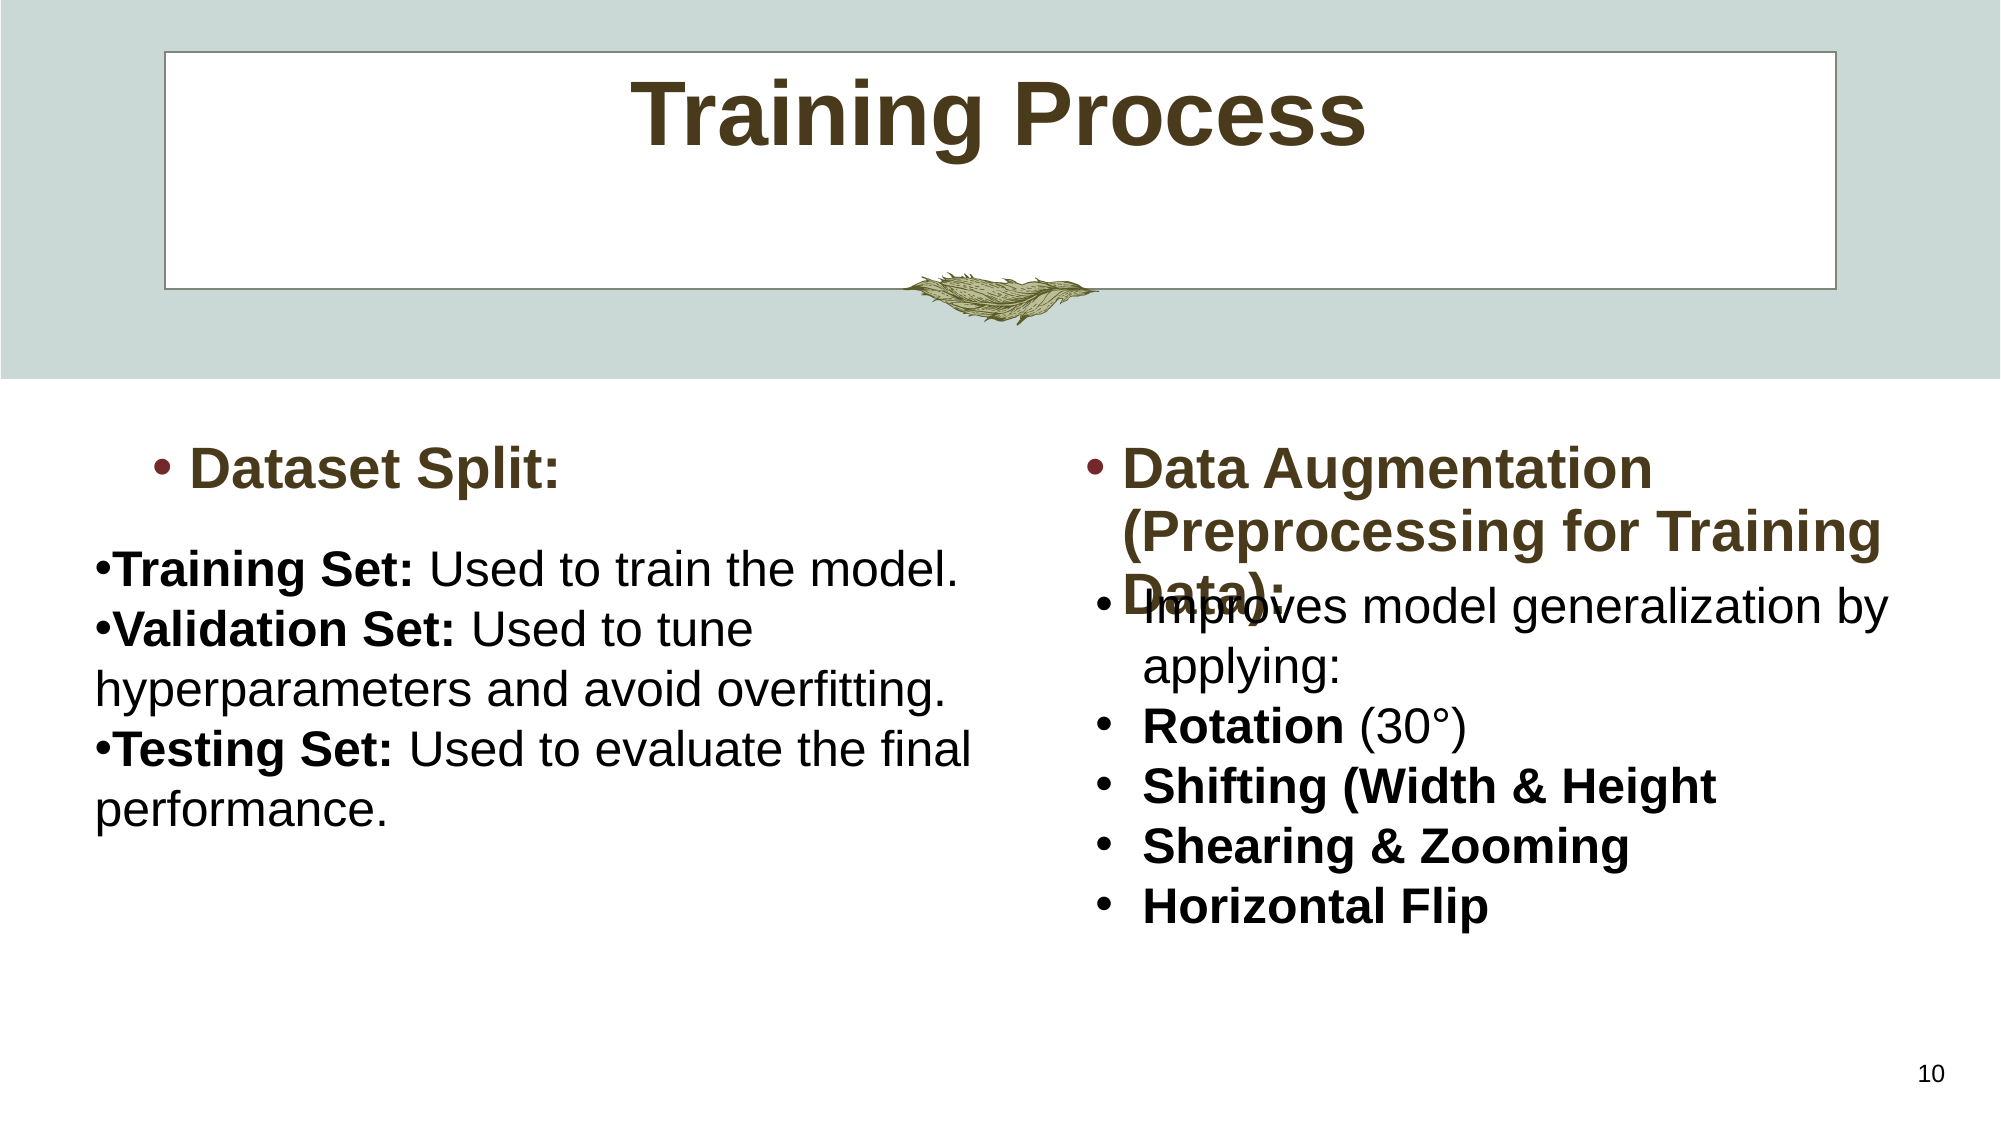

# Training Process
Dataset Split:

Data Augmentation (Preprocessing for Training Data):

Training Set: Used to train the model.
Validation Set: Used to tune hyperparameters and avoid overfitting.
Testing Set: Used to evaluate the final performance.
Improves model generalization by applying:
Rotation (30°)
Shifting (Width & Height
Shearing & Zooming
Horizontal Flip
10